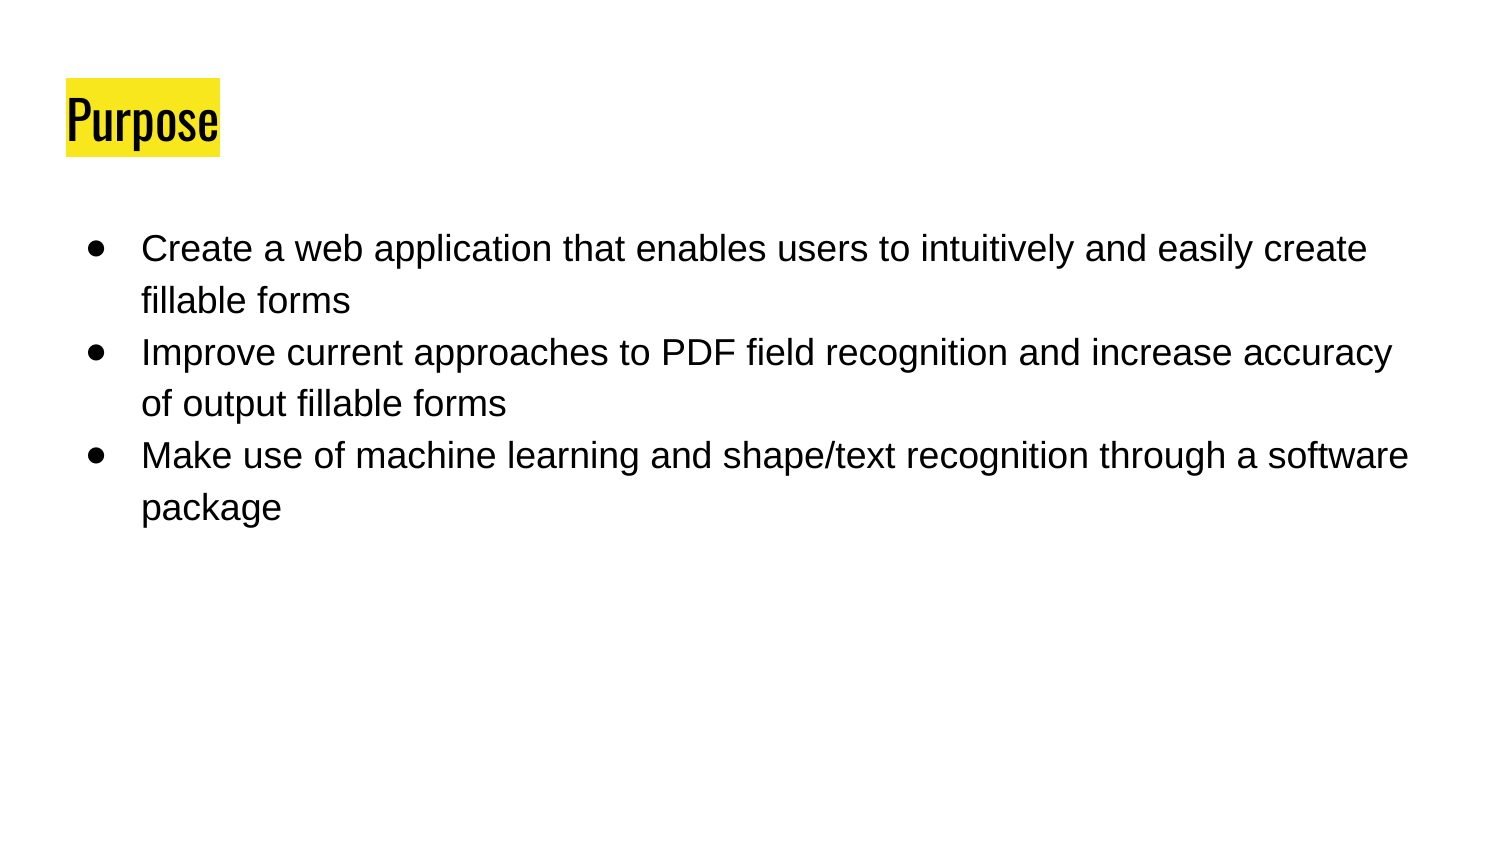

# Purpose
Create a web application that enables users to intuitively and easily create fillable forms
Improve current approaches to PDF field recognition and increase accuracy of output fillable forms
Make use of machine learning and shape/text recognition through a software package